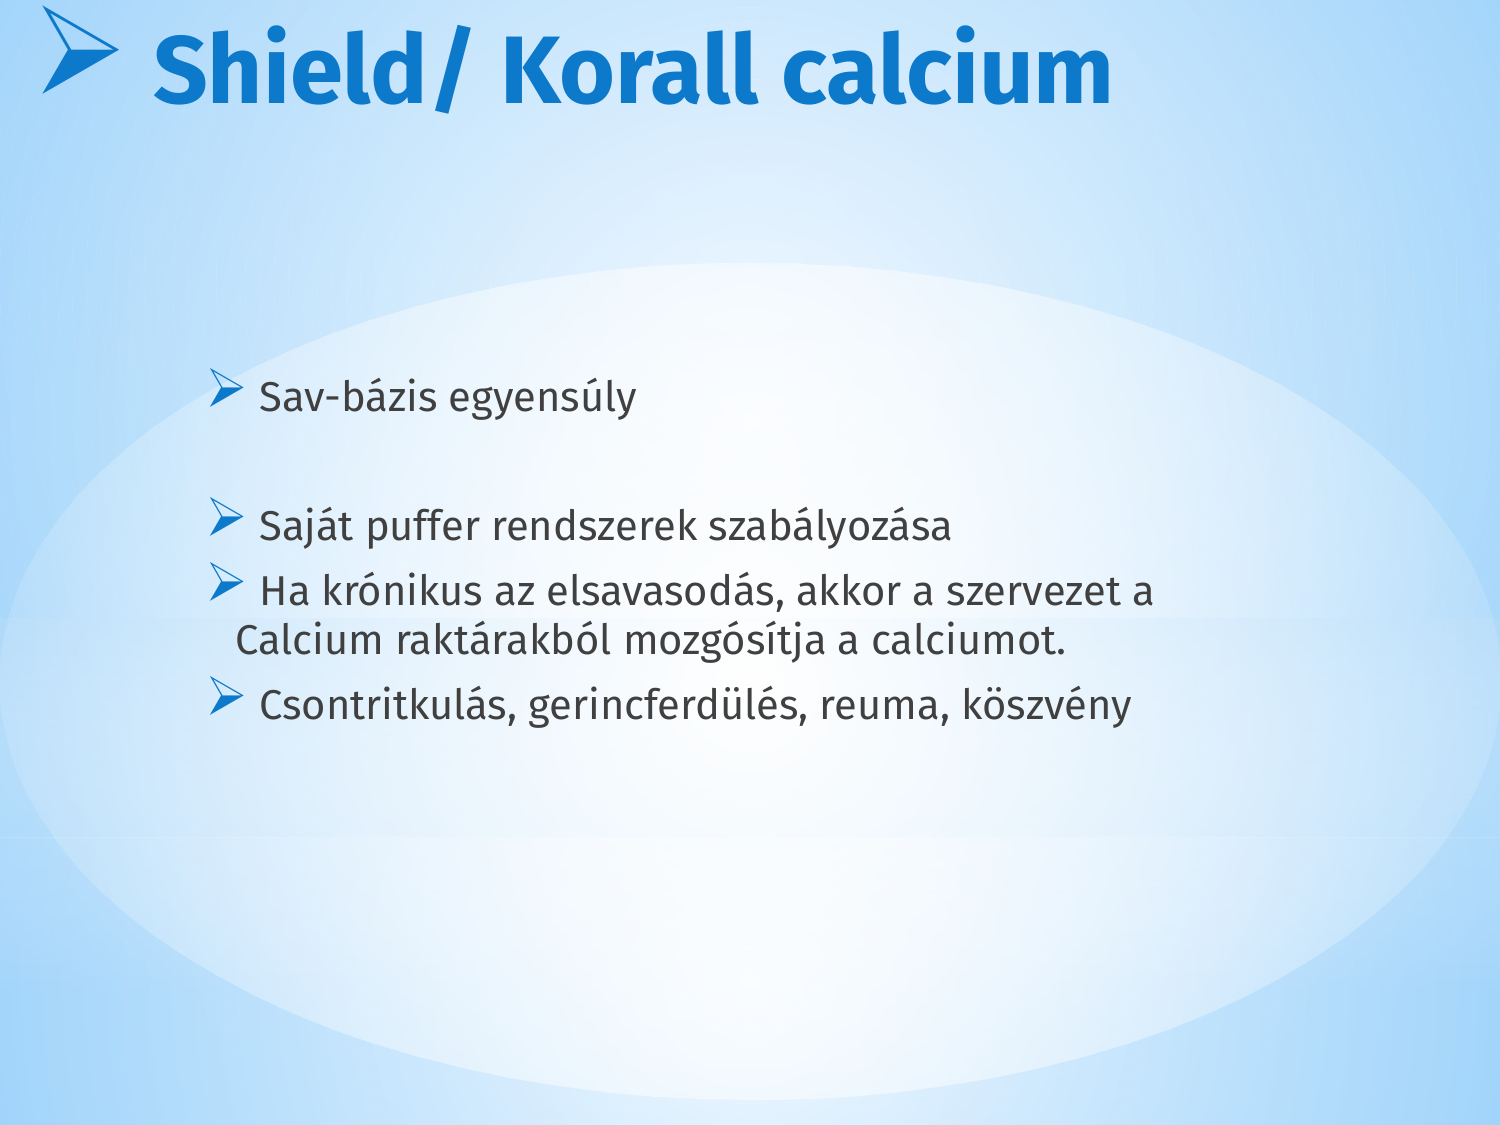

Shield/ Korall calcium
 Sav-bázis egyensúly

 Saját puffer rendszerek szabályozása
 Ha krónikus az elsavasodás, akkor a szervezet a Calcium raktárakból mozgósítja a calciumot.
 Csontritkulás, gerincferdülés, reuma, köszvény